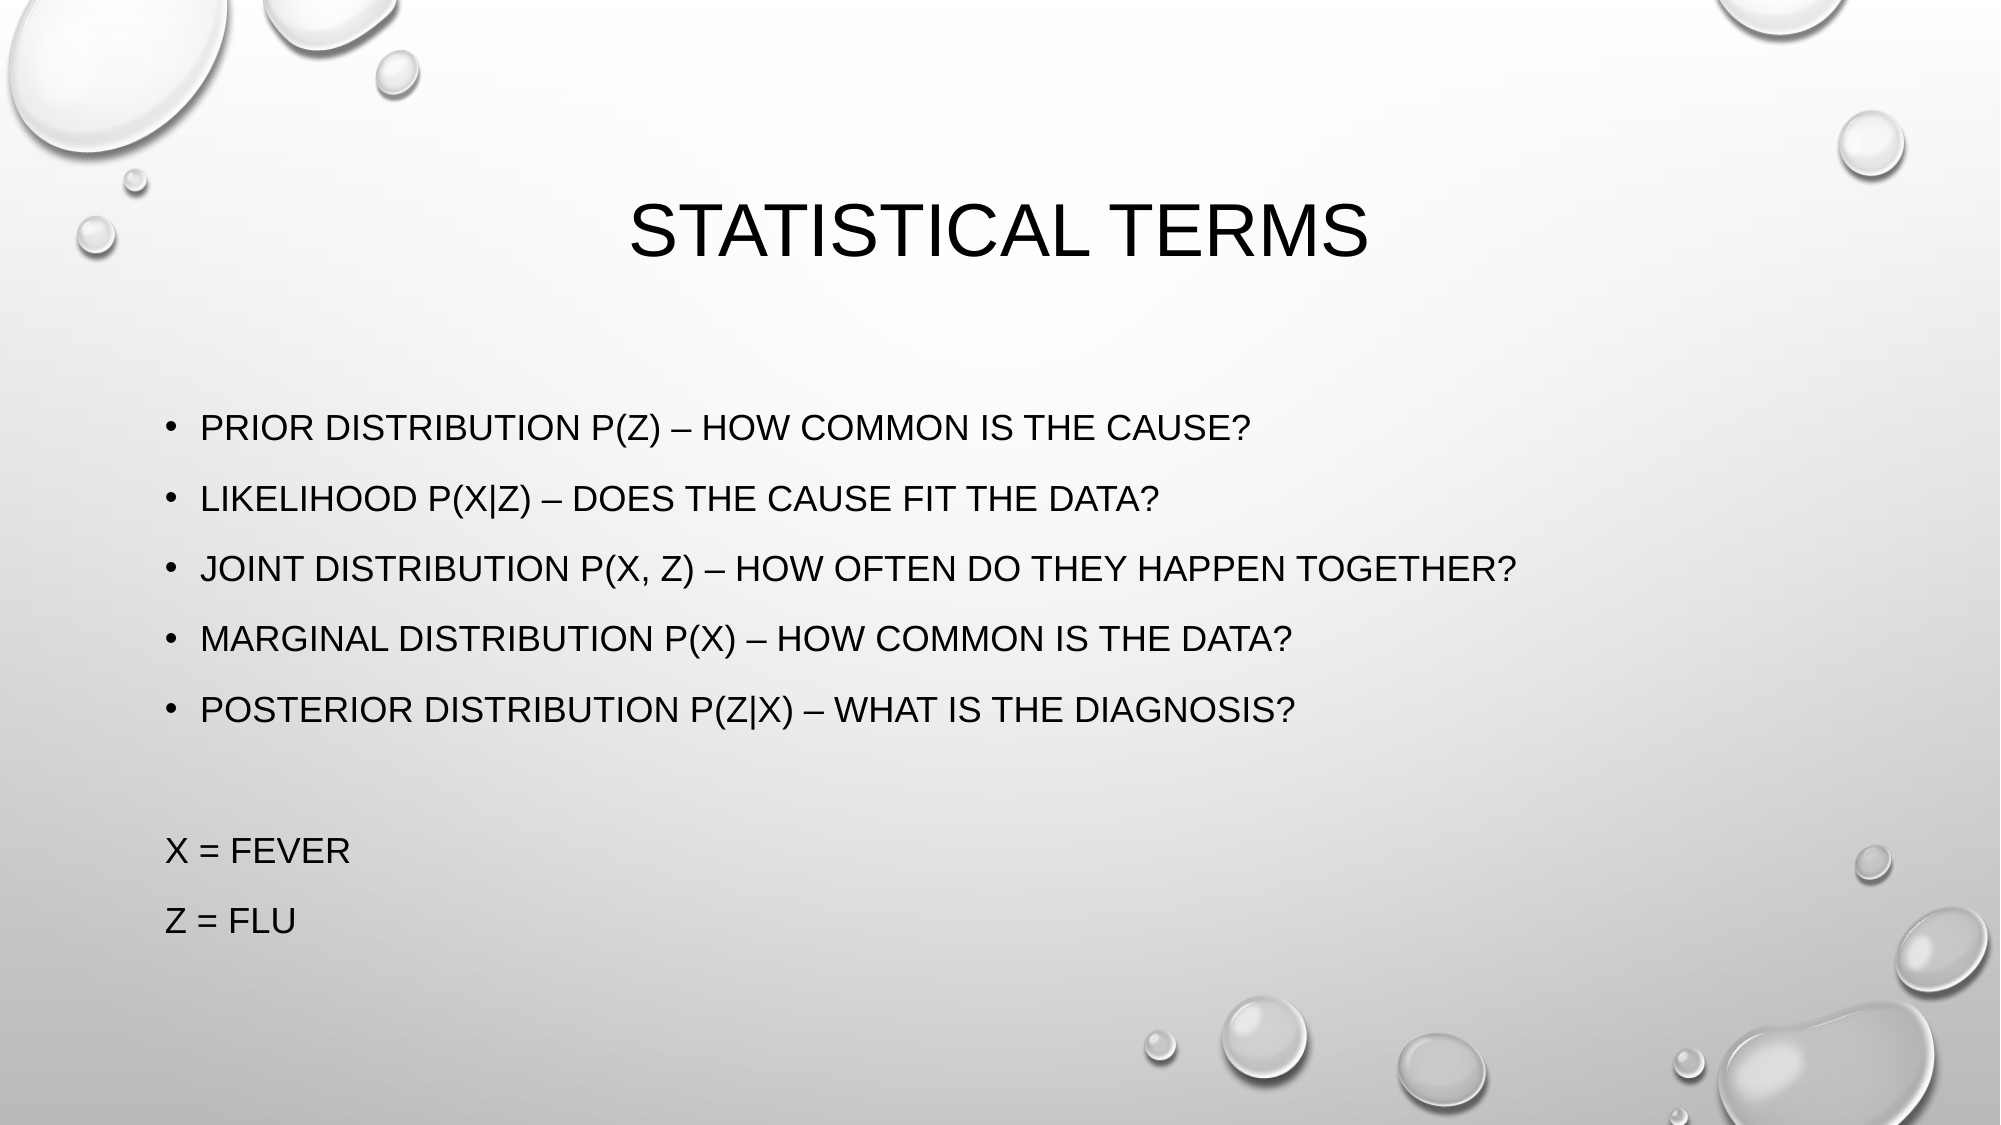

# Statistical terms
Prior distribution p(z) – how common is the cause?
Likelihood p(x|z) – does the cause fit the data?
Joint distribution P(x, z) – how often do they happen together?
Marginal distribution p(x) – how common is the data?
Posterior distribution P(z|x) – what is the diagnosis?

X = fever
Z = flu